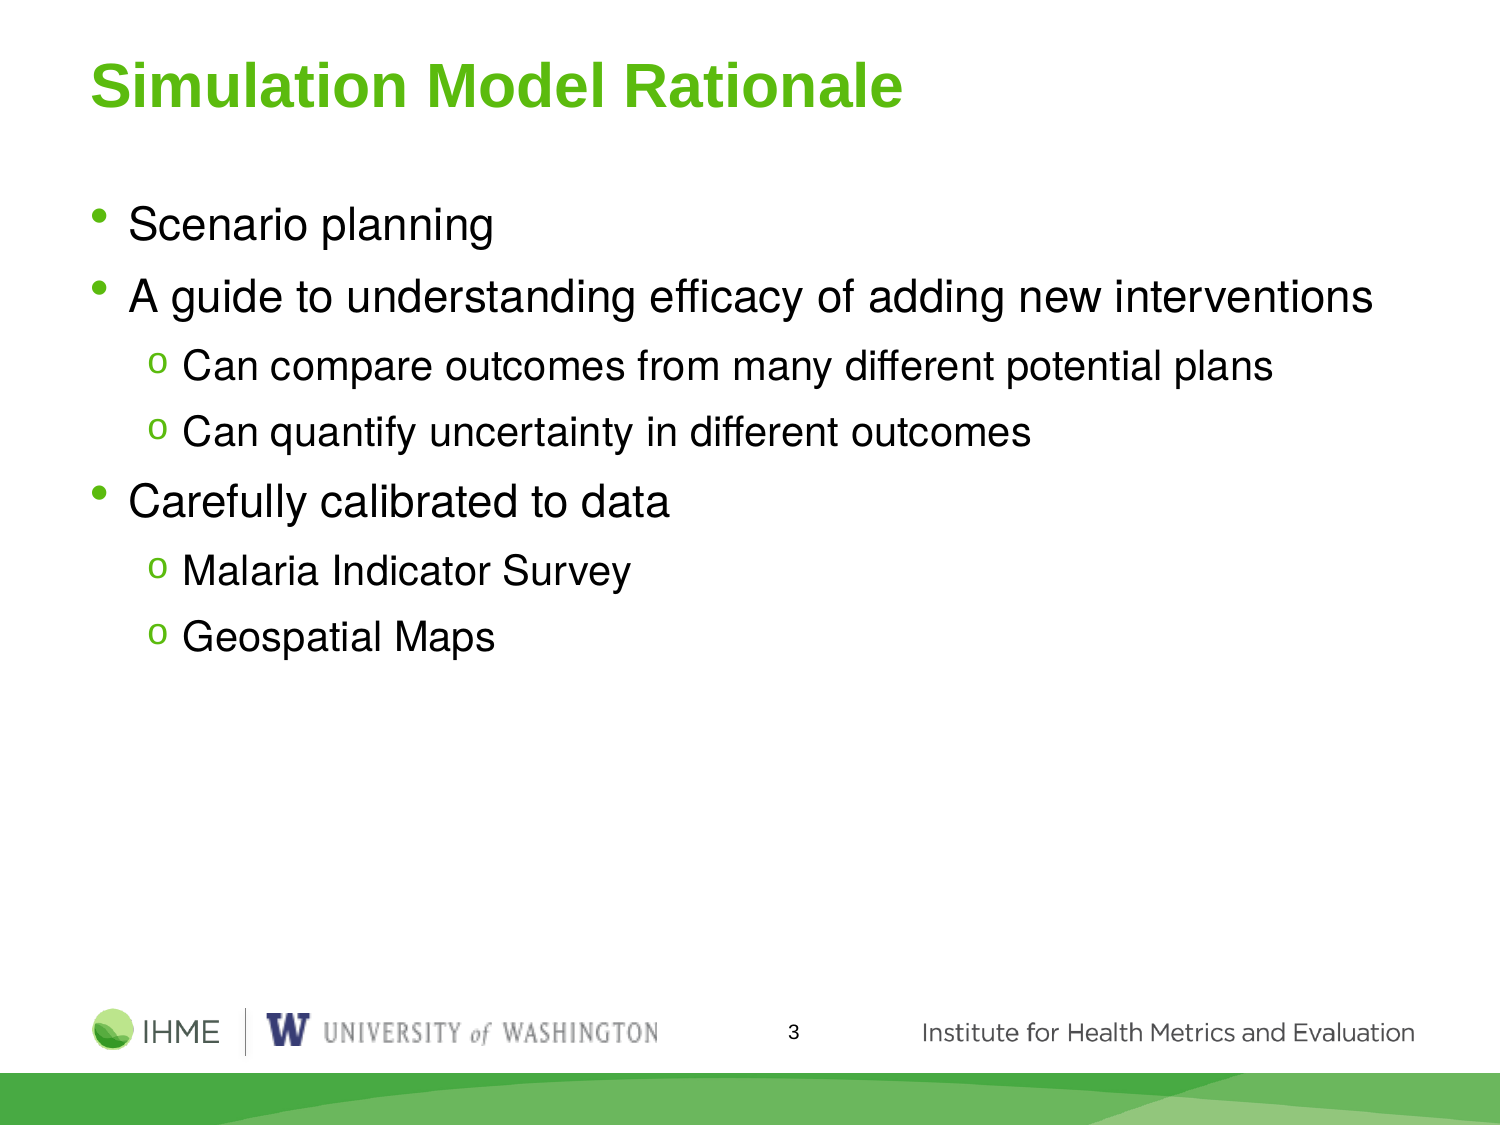

# Simulation Model Rationale
Scenario planning
A guide to understanding efficacy of adding new interventions
Can compare outcomes from many different potential plans
Can quantify uncertainty in different outcomes
Carefully calibrated to data
Malaria Indicator Survey
Geospatial Maps

3